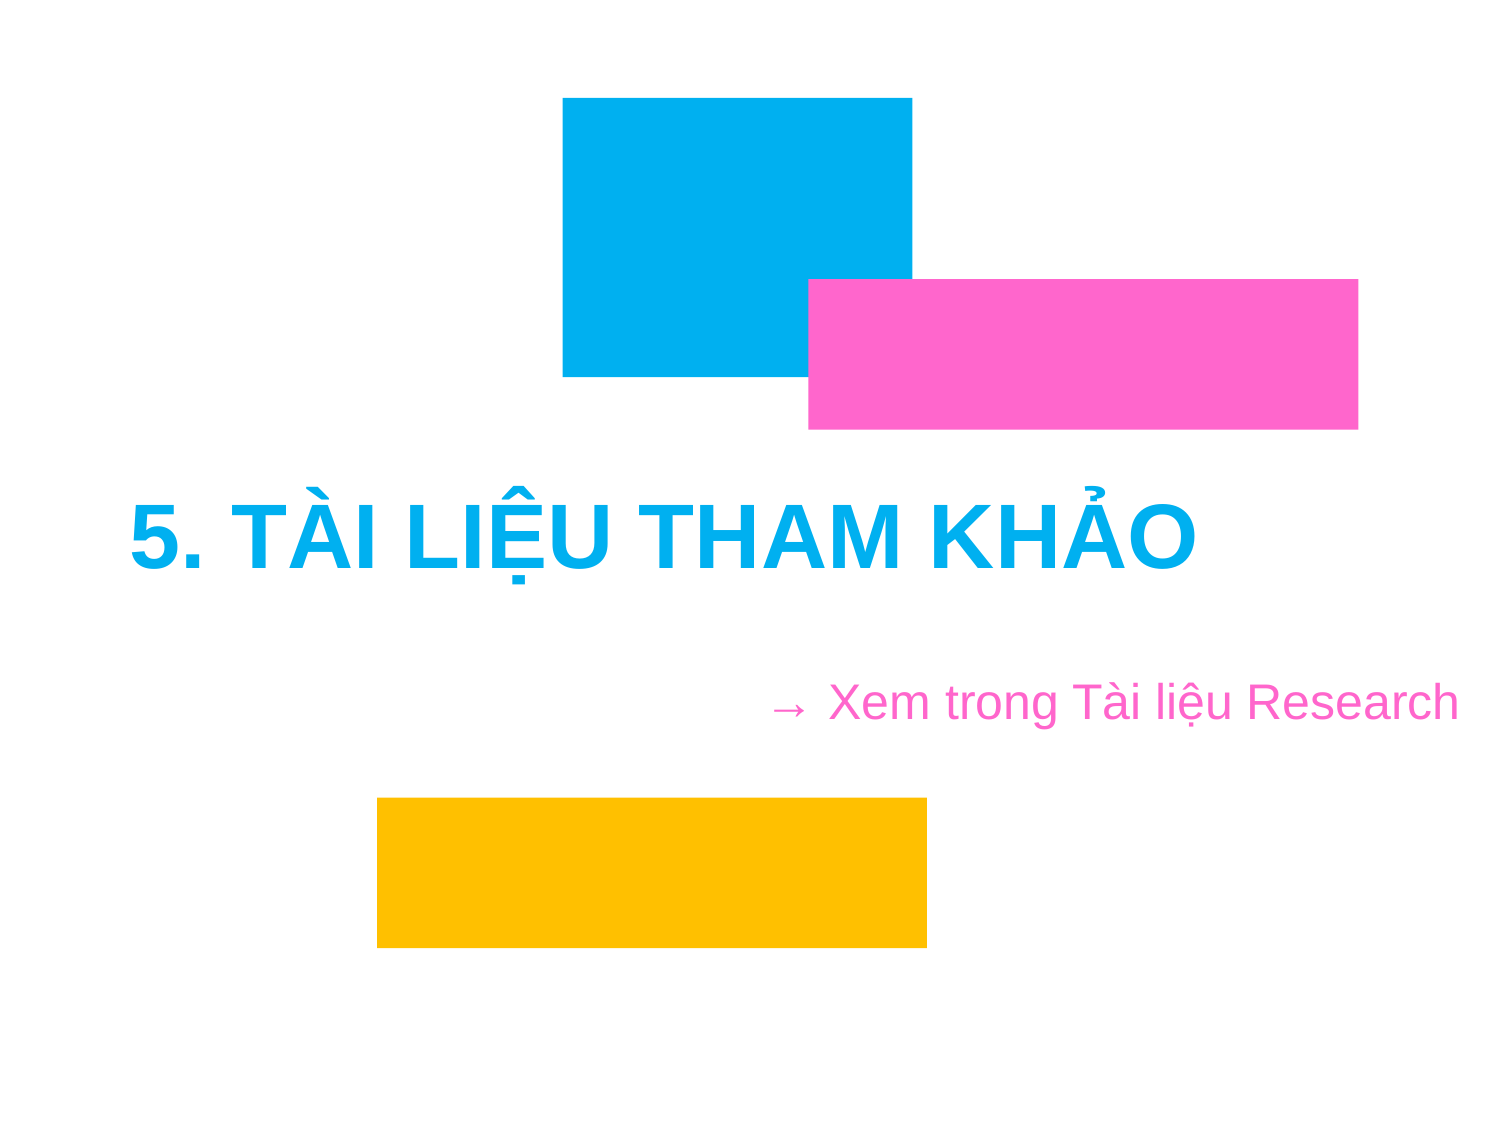

# 5. TÀI LIỆU THAM KHẢO
→ Xem trong Tài liệu Research